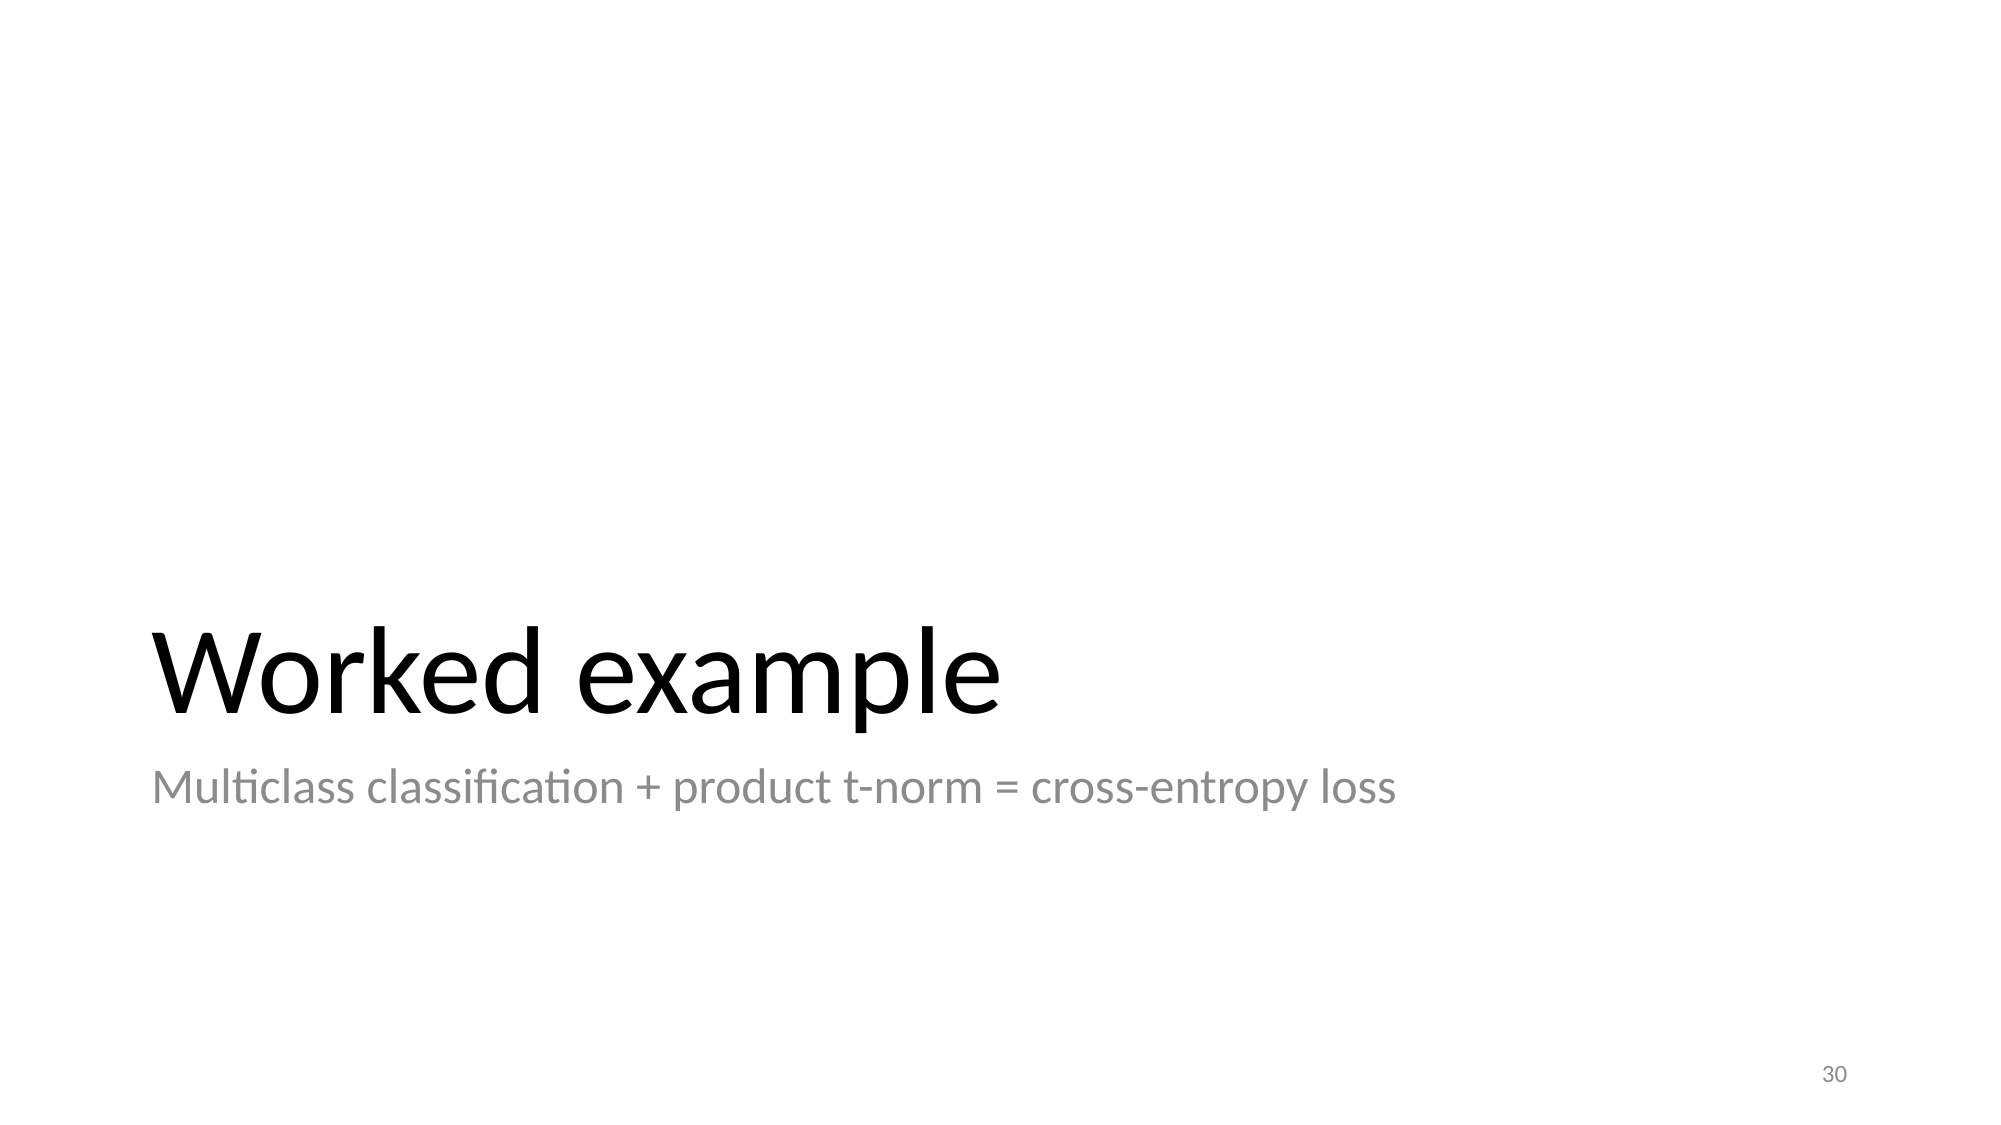

# Worked example
Multiclass classification + product t-norm = cross-entropy loss
30